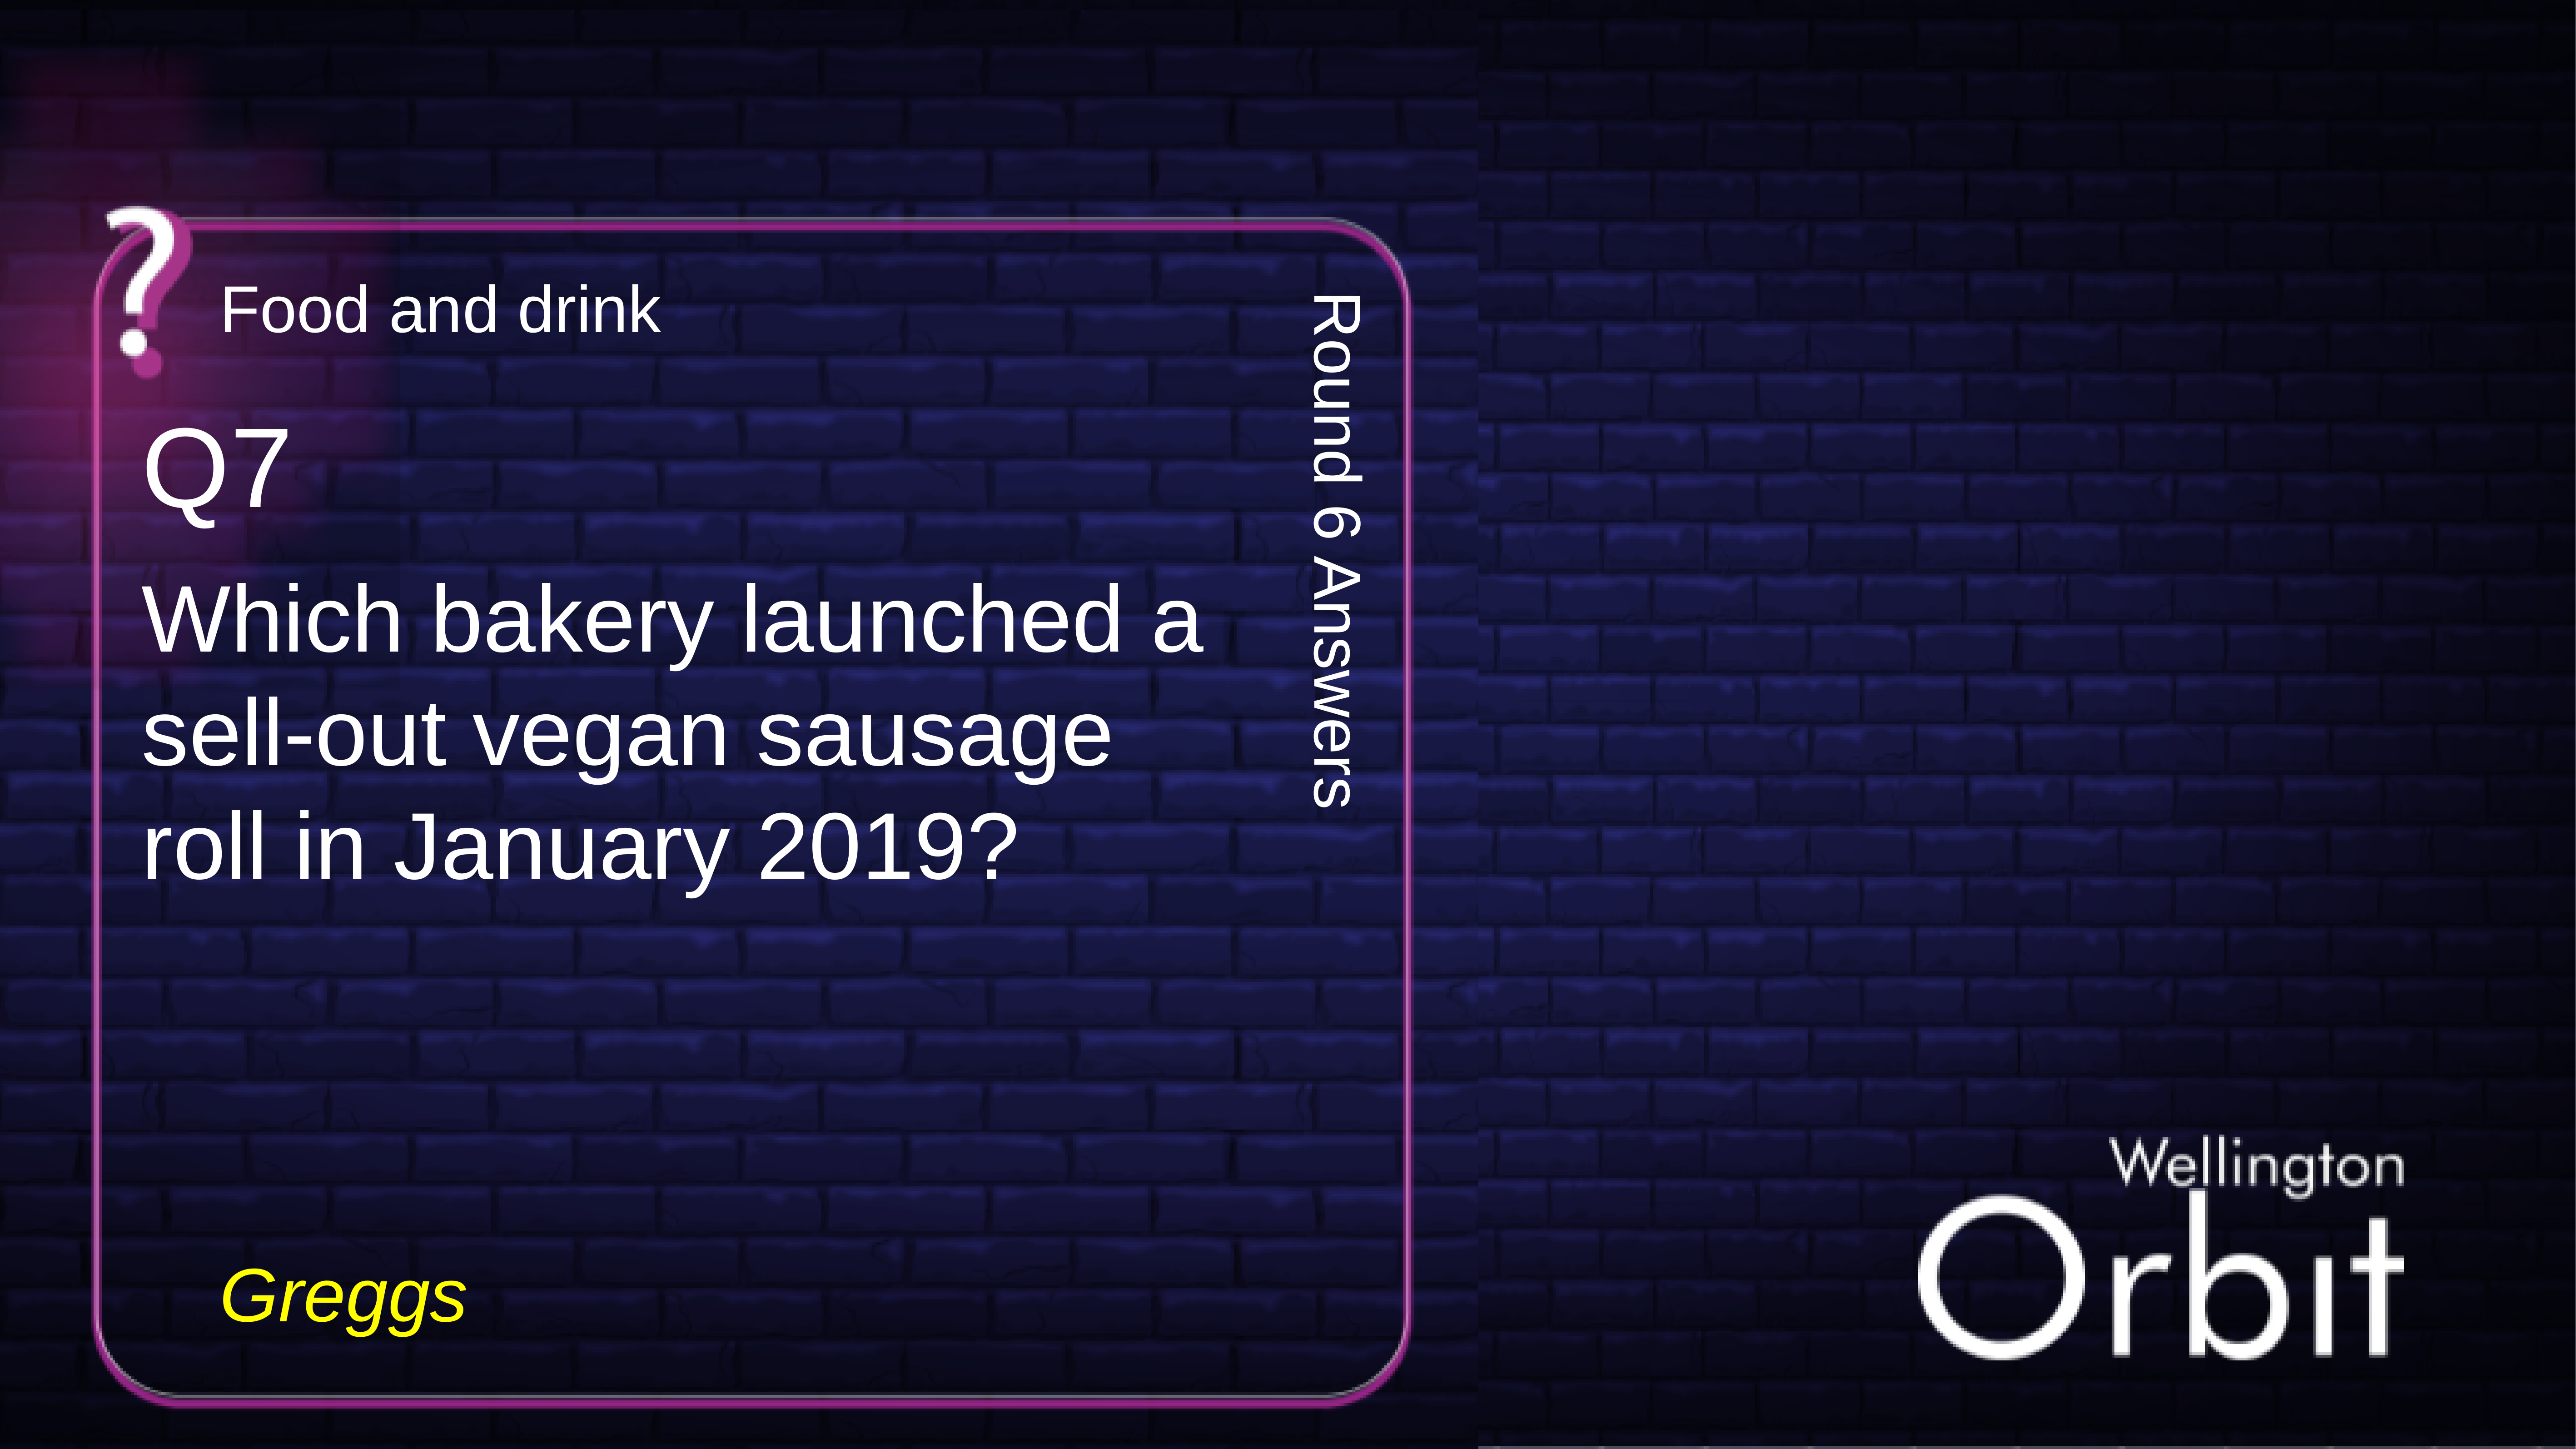

Food and drink
Q7
Round 6 Answers
Which bakery launched a sell-out vegan sausage roll in January 2019?
Greggs